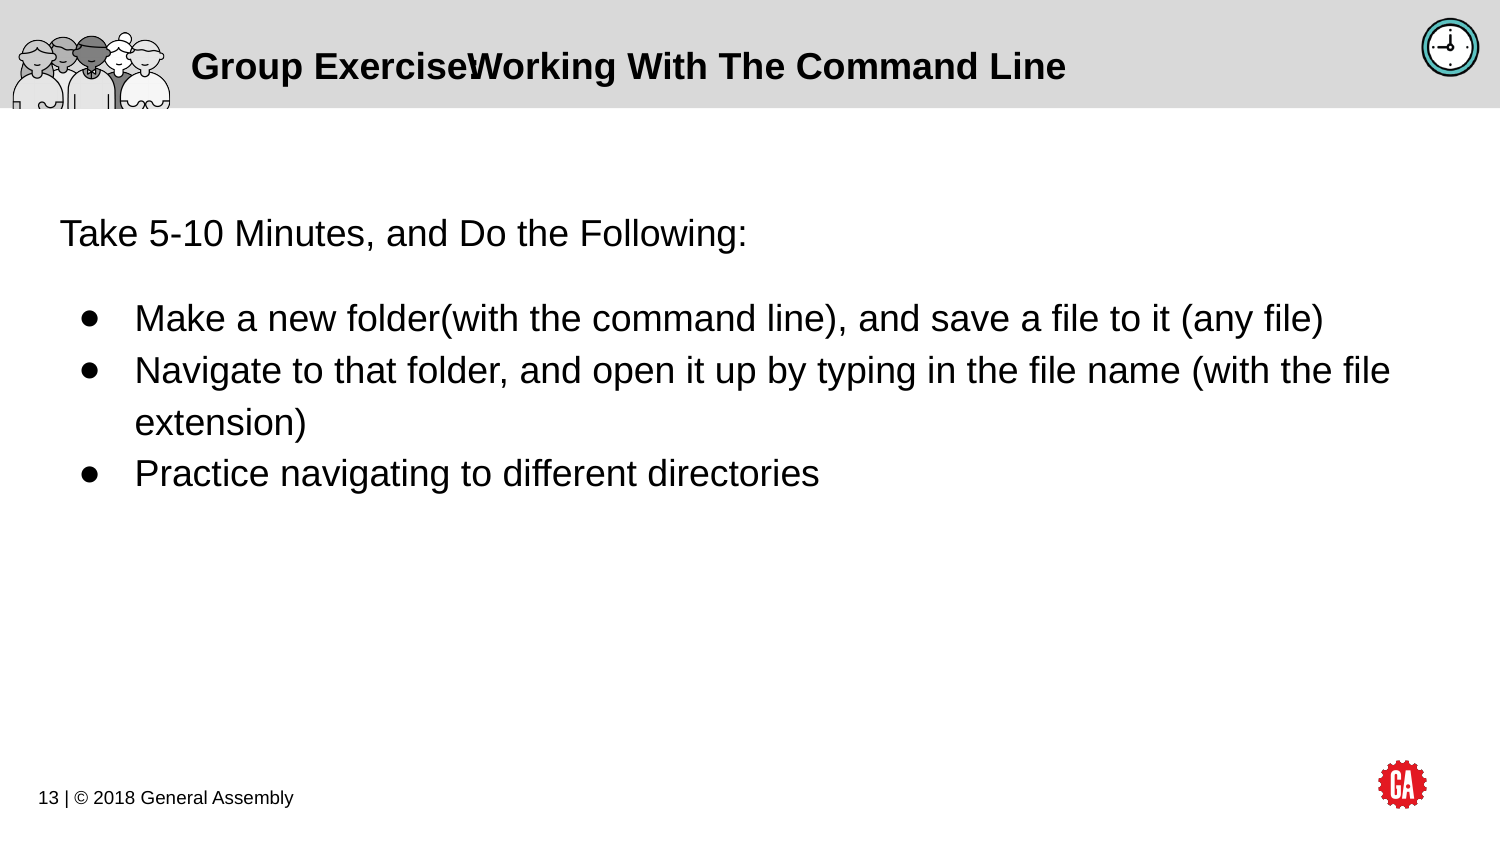

# Working With The Command Line
Take 5-10 Minutes, and Do the Following:
Make a new folder(with the command line), and save a file to it (any file)
Navigate to that folder, and open it up by typing in the file name (with the file extension)
Practice navigating to different directories
13 | © 2018 General Assembly